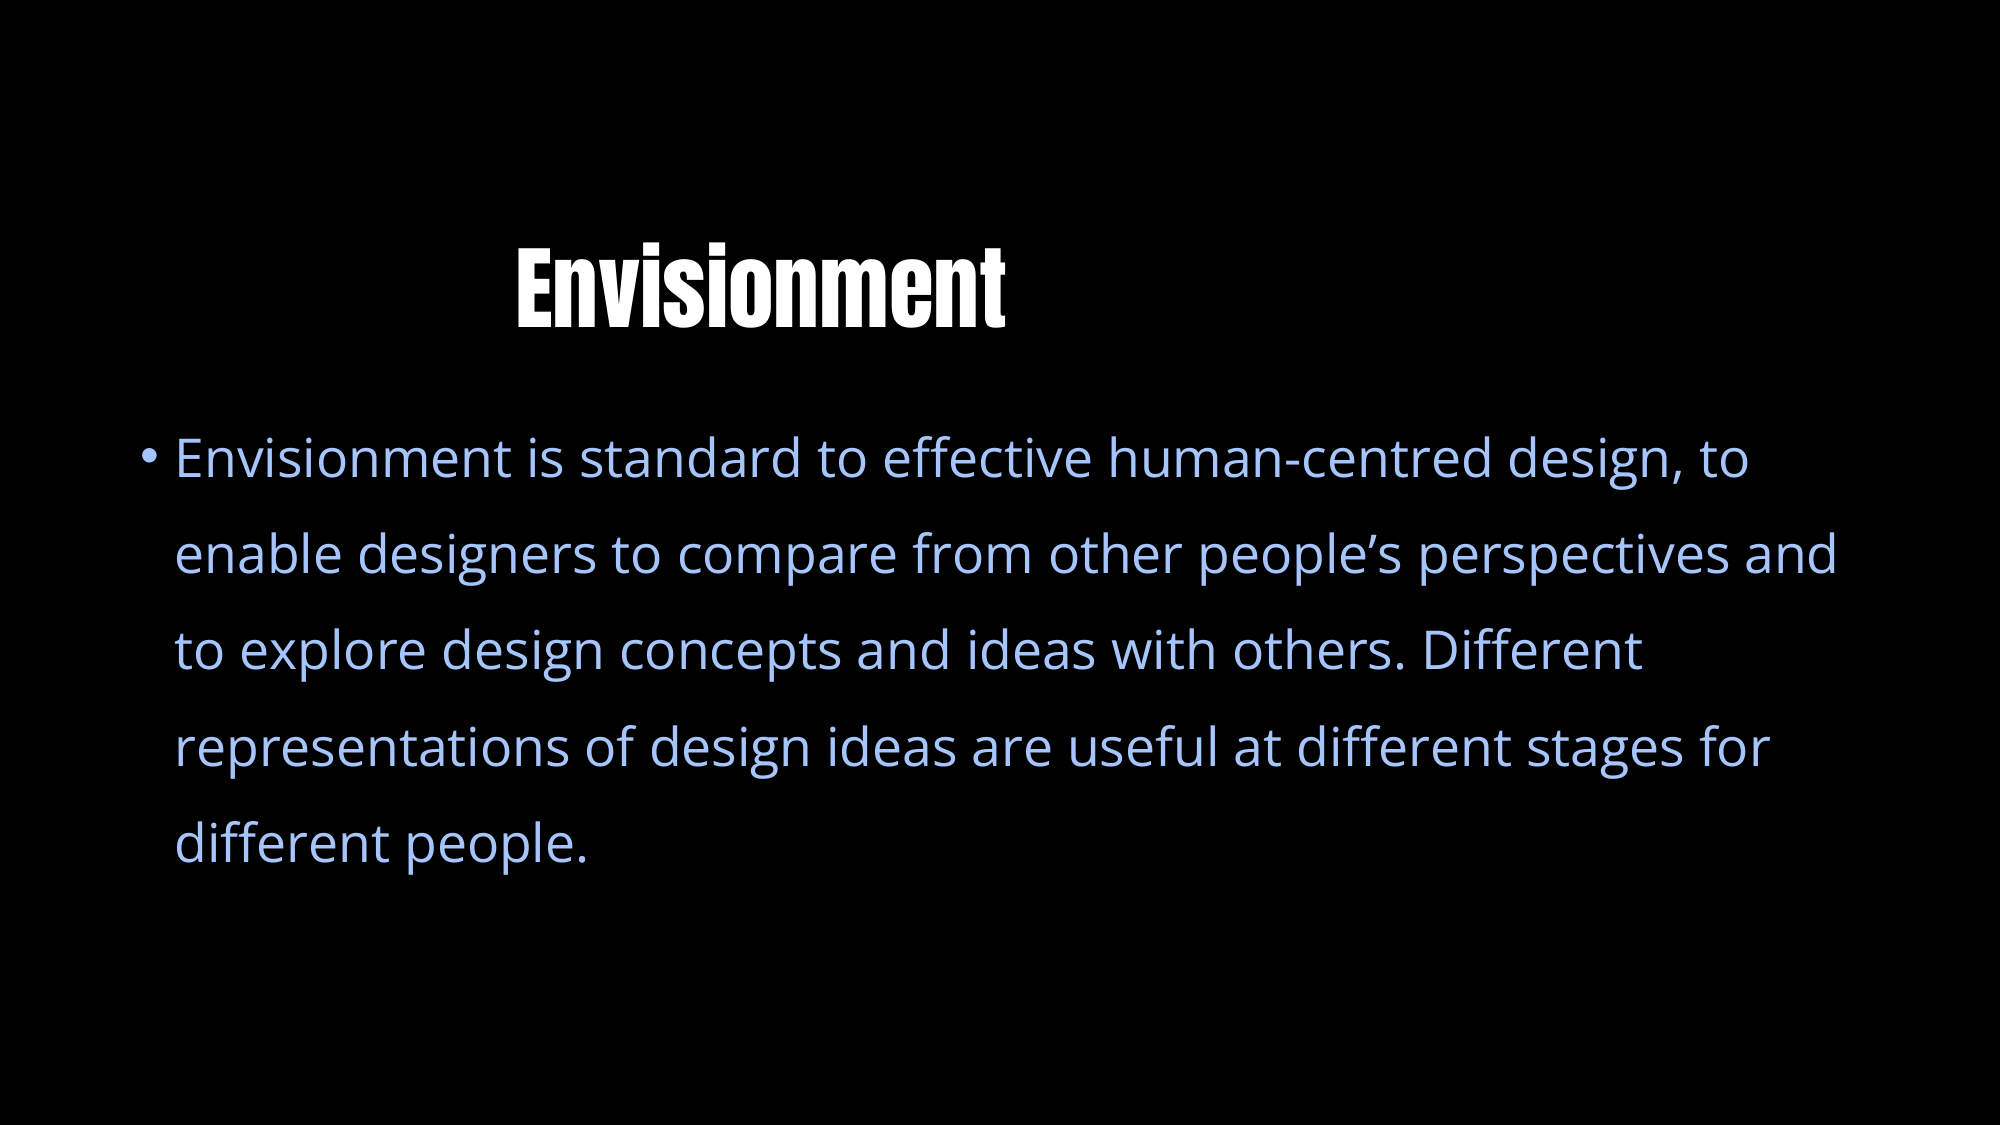

# Envisionment
Envisionment is standard to effective human-centred design, to enable designers to compare from other people’s perspectives and to explore design concepts and ideas with others. Different representations of design ideas are useful at different stages for different people.